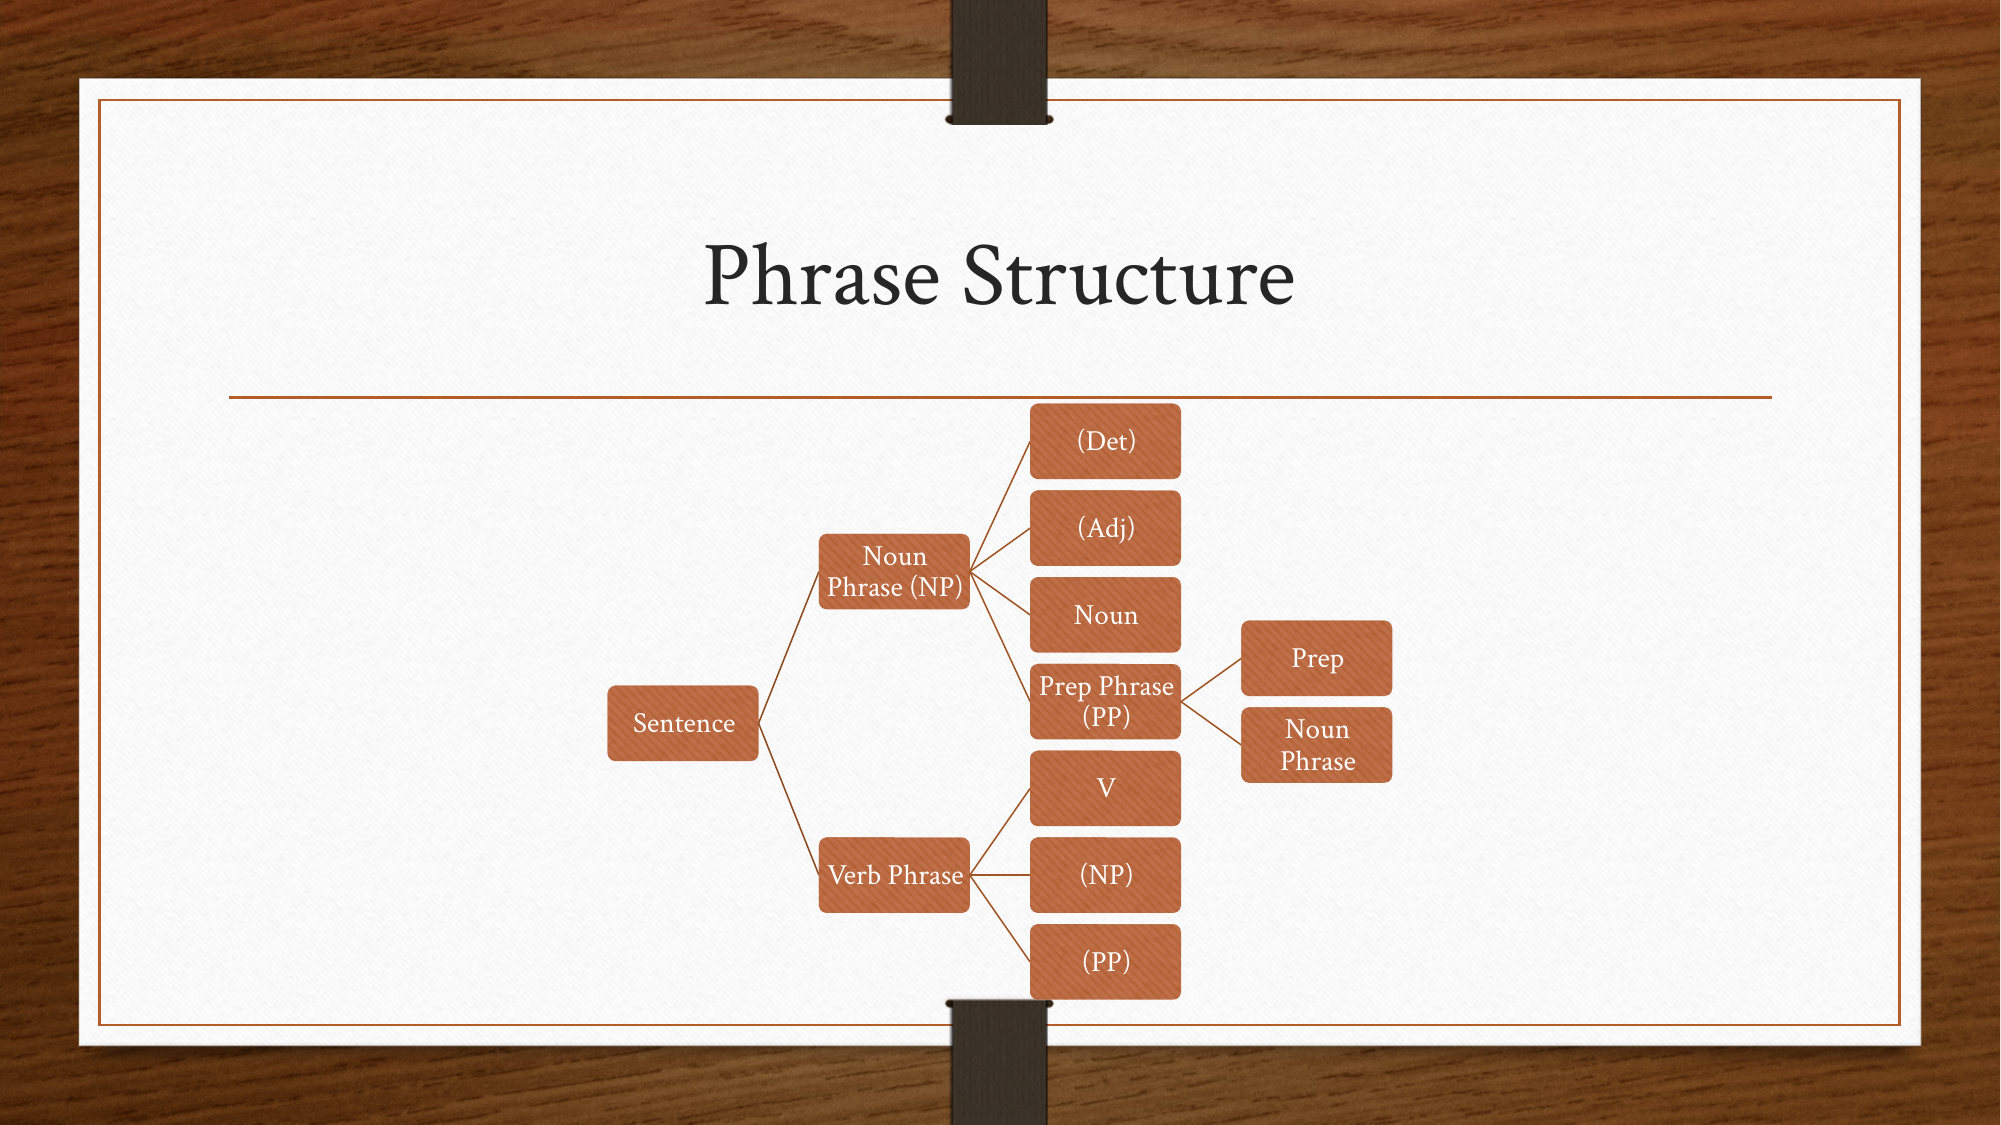

# Phrase Structure
Sentence

Noun Phrase (NP)

(Det)

(Adj)

Noun

Prep Phrase (PP)

Prep

Noun Phrase

Verb Phrase

V

(NP)

(PP)